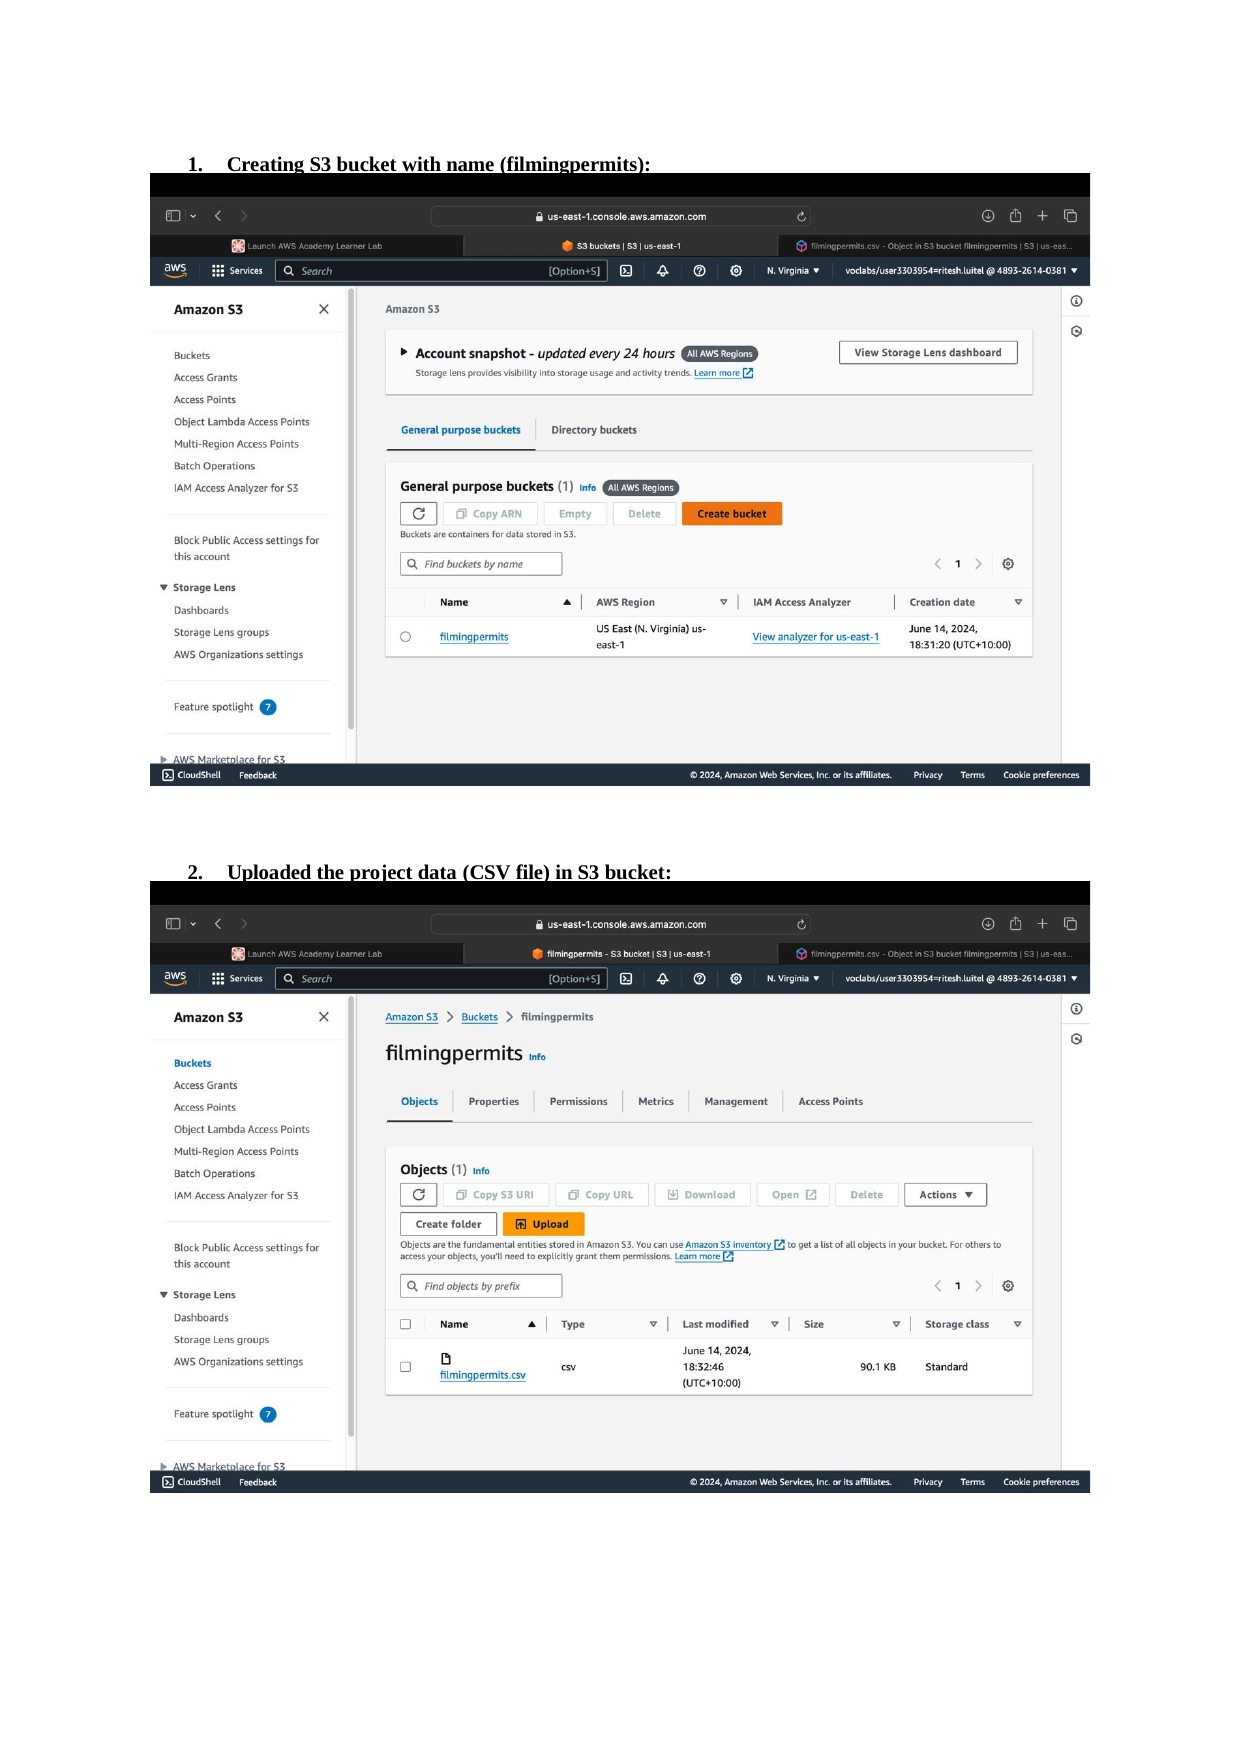

1.	Creating S3 bucket with name (filmingpermits):

2.	Uploaded the project data (CSV file) in S3 bucket: